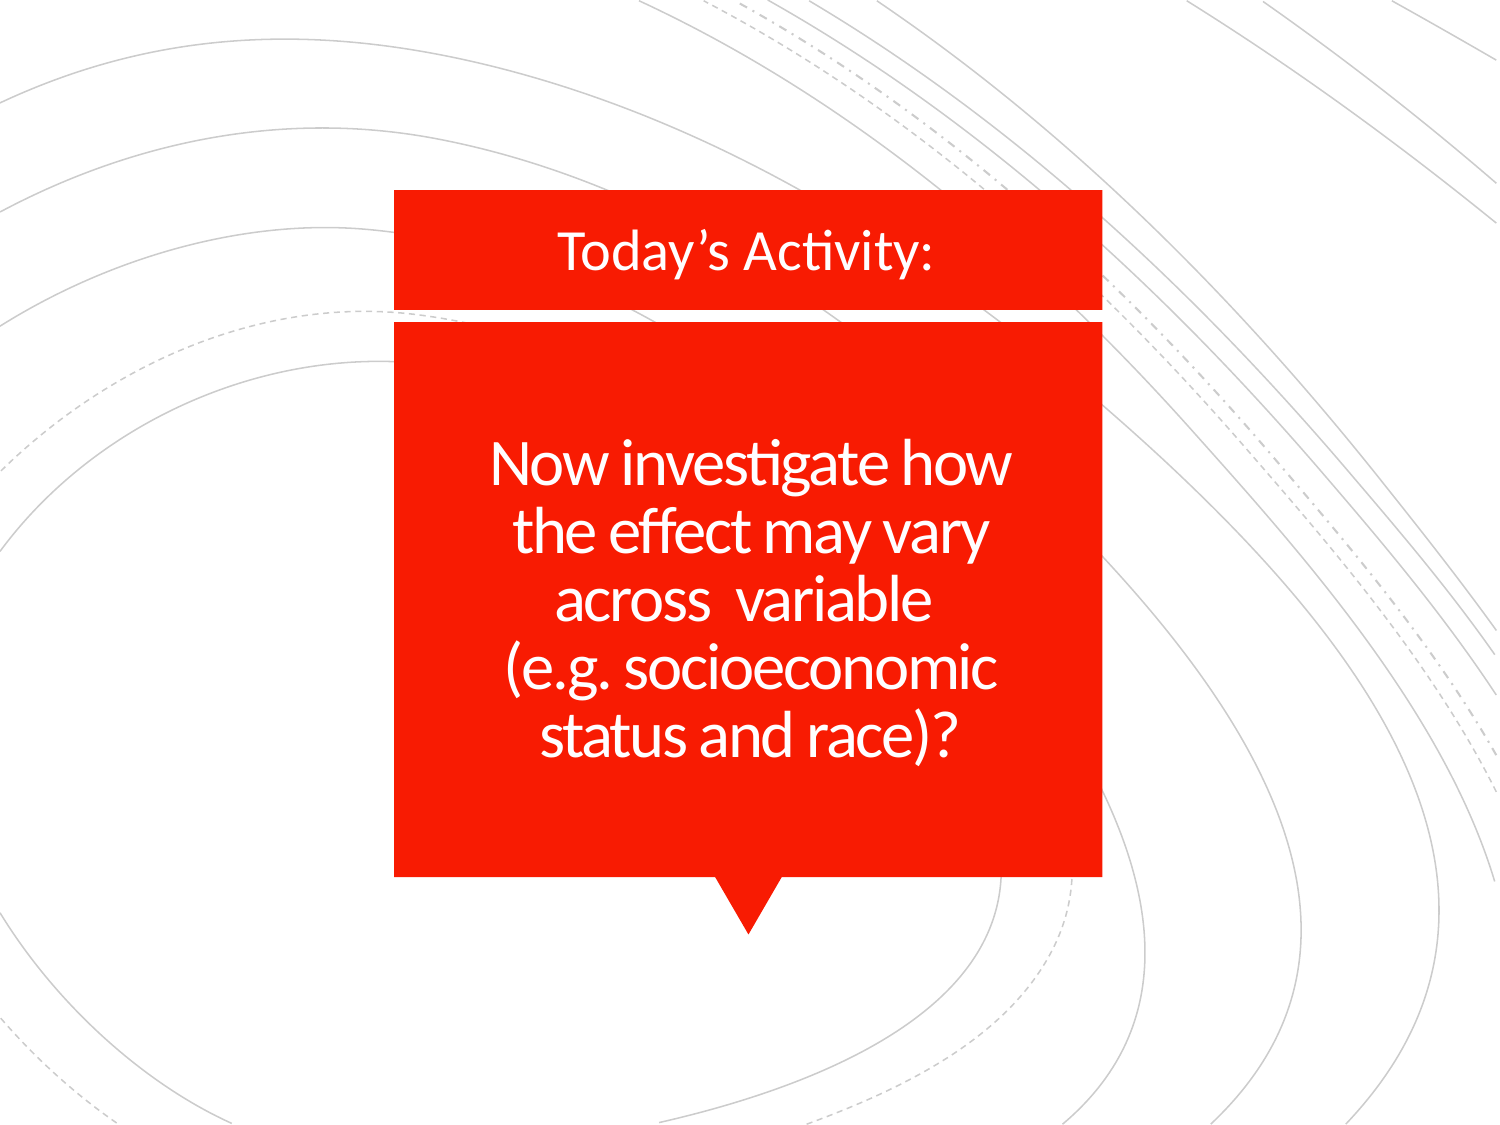

Today’s Activity:
# Now investigate how the effect may vary across  variable (e.g. socioeconomic status and race)?